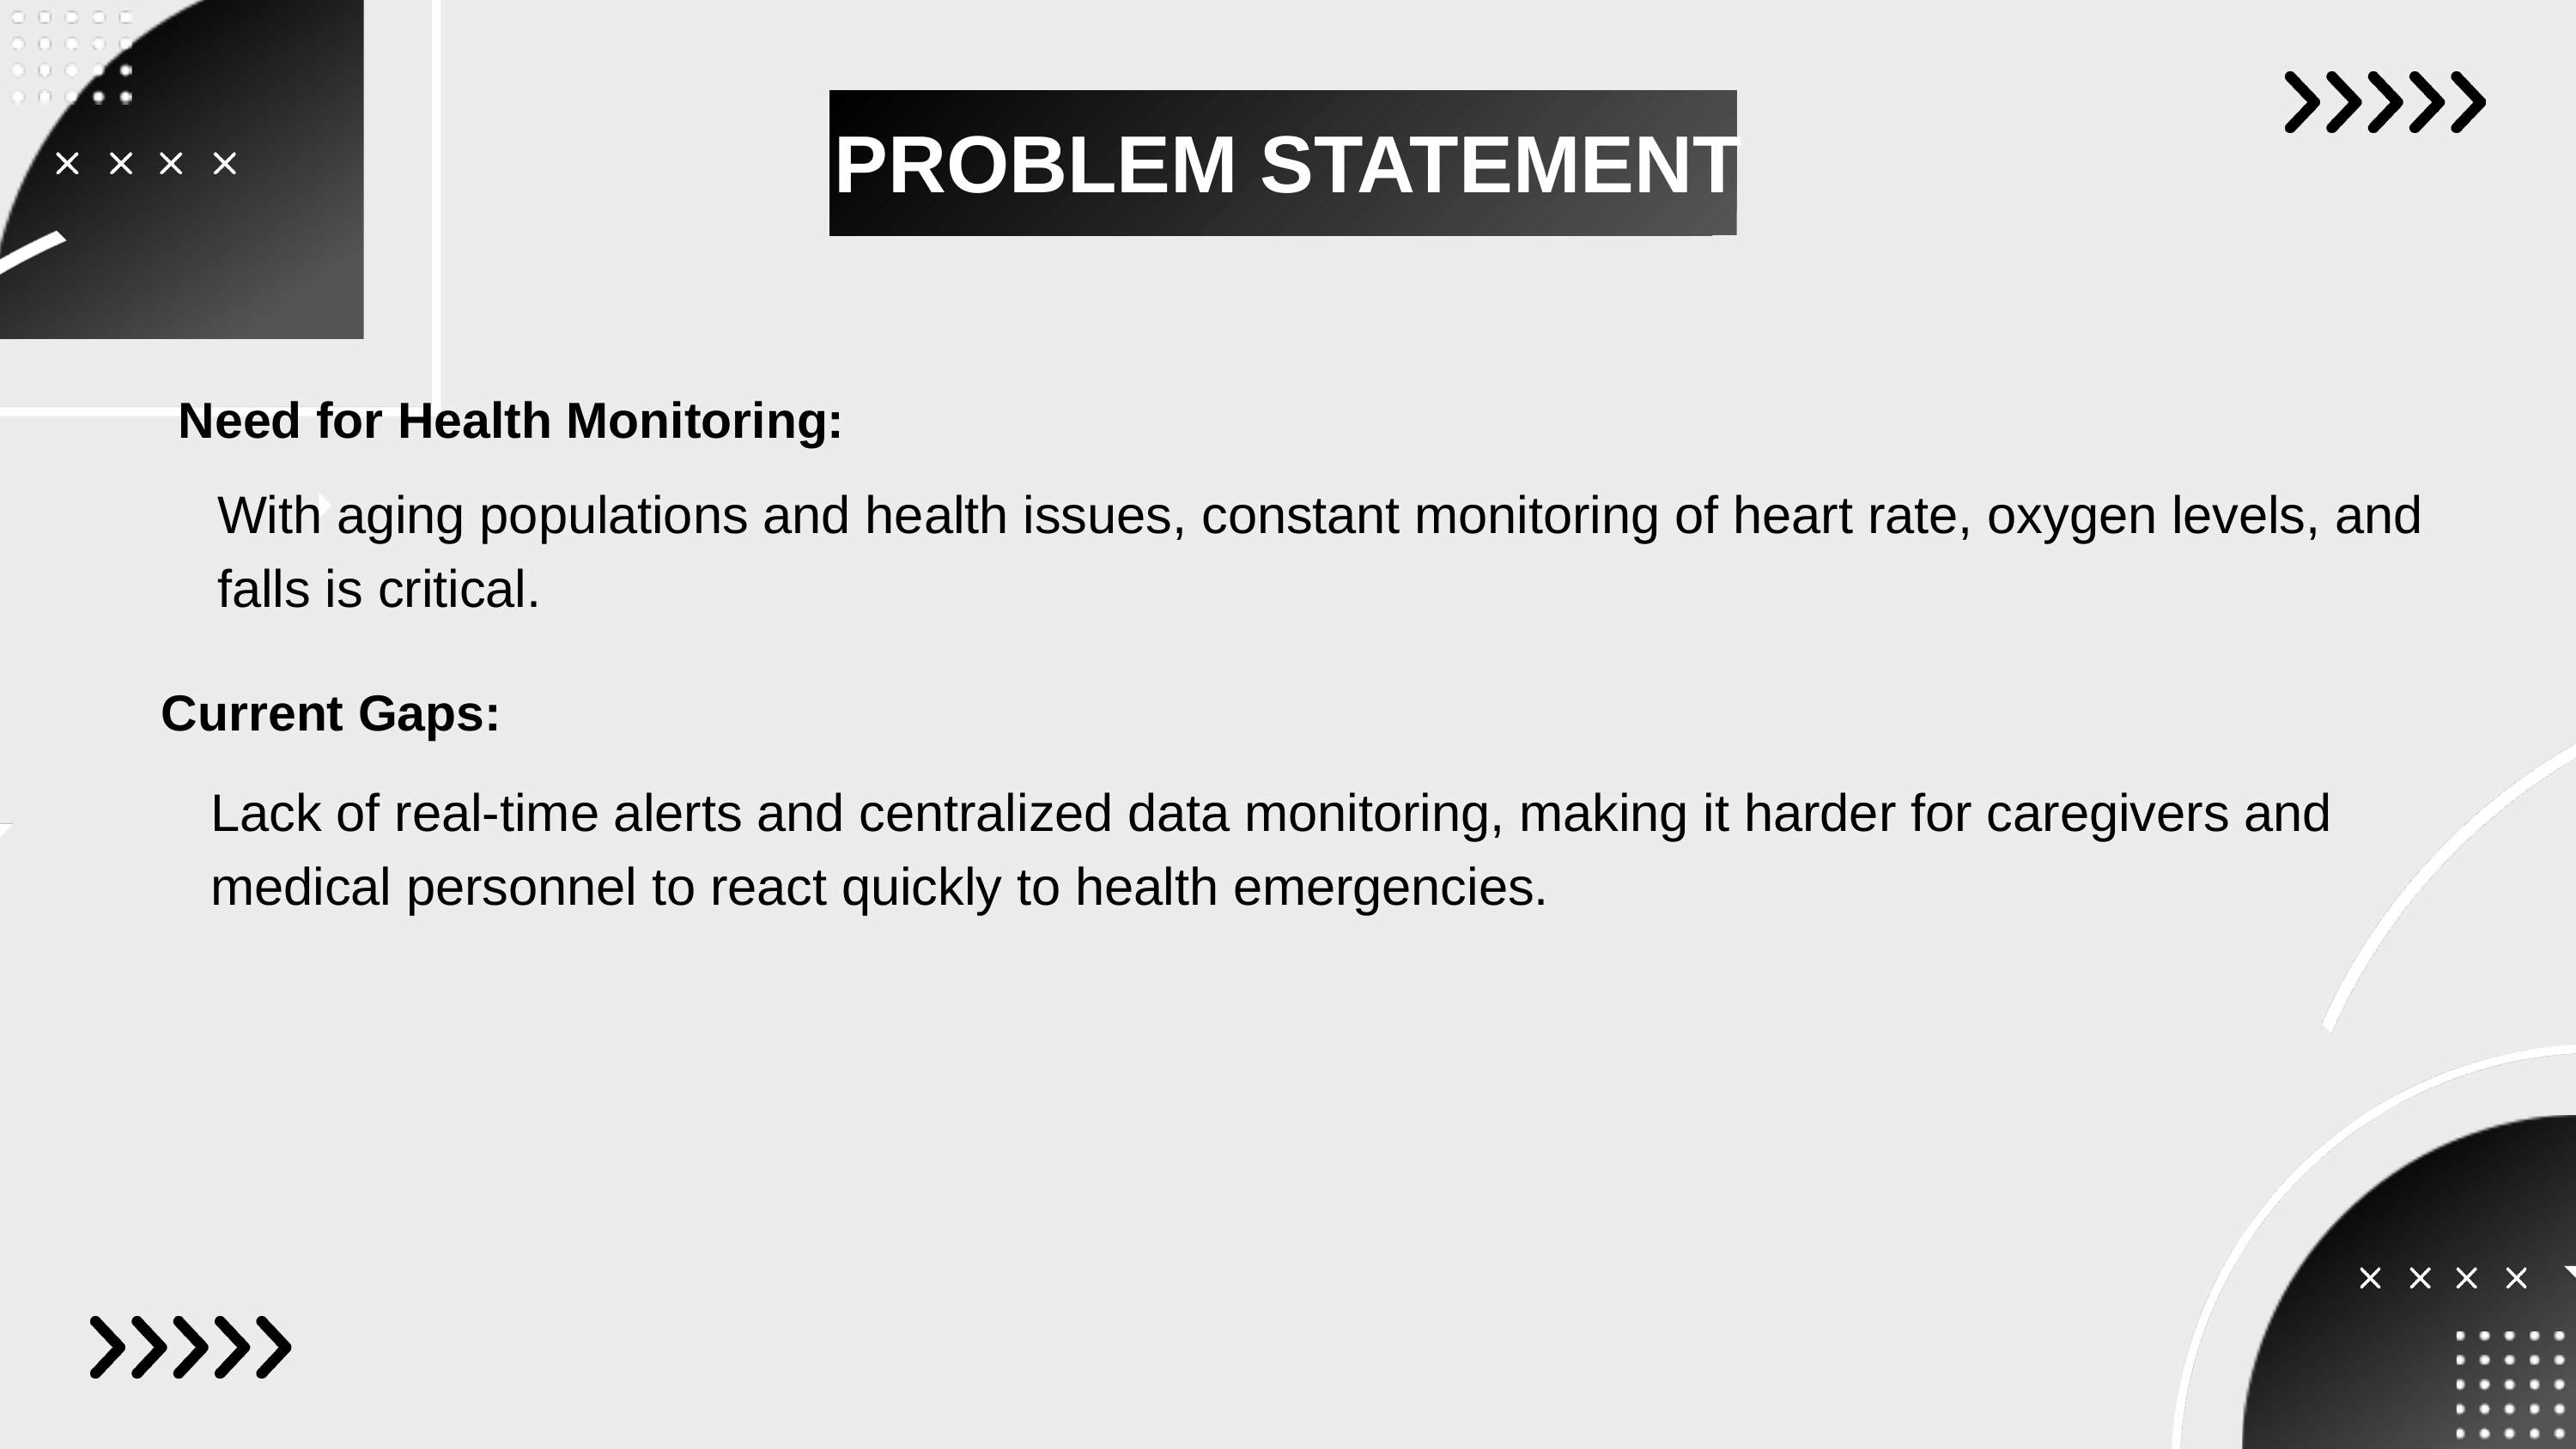

PROBLEM STATEMENT

Need for Health Monitoring:
With aging populations and health issues, constant monitoring of heart rate, oxygen levels, and falls is critical.
Current Gaps:

Lack of real-time alerts and centralized data monitoring, making it harder for caregivers and medical personnel to react quickly to health emergencies.